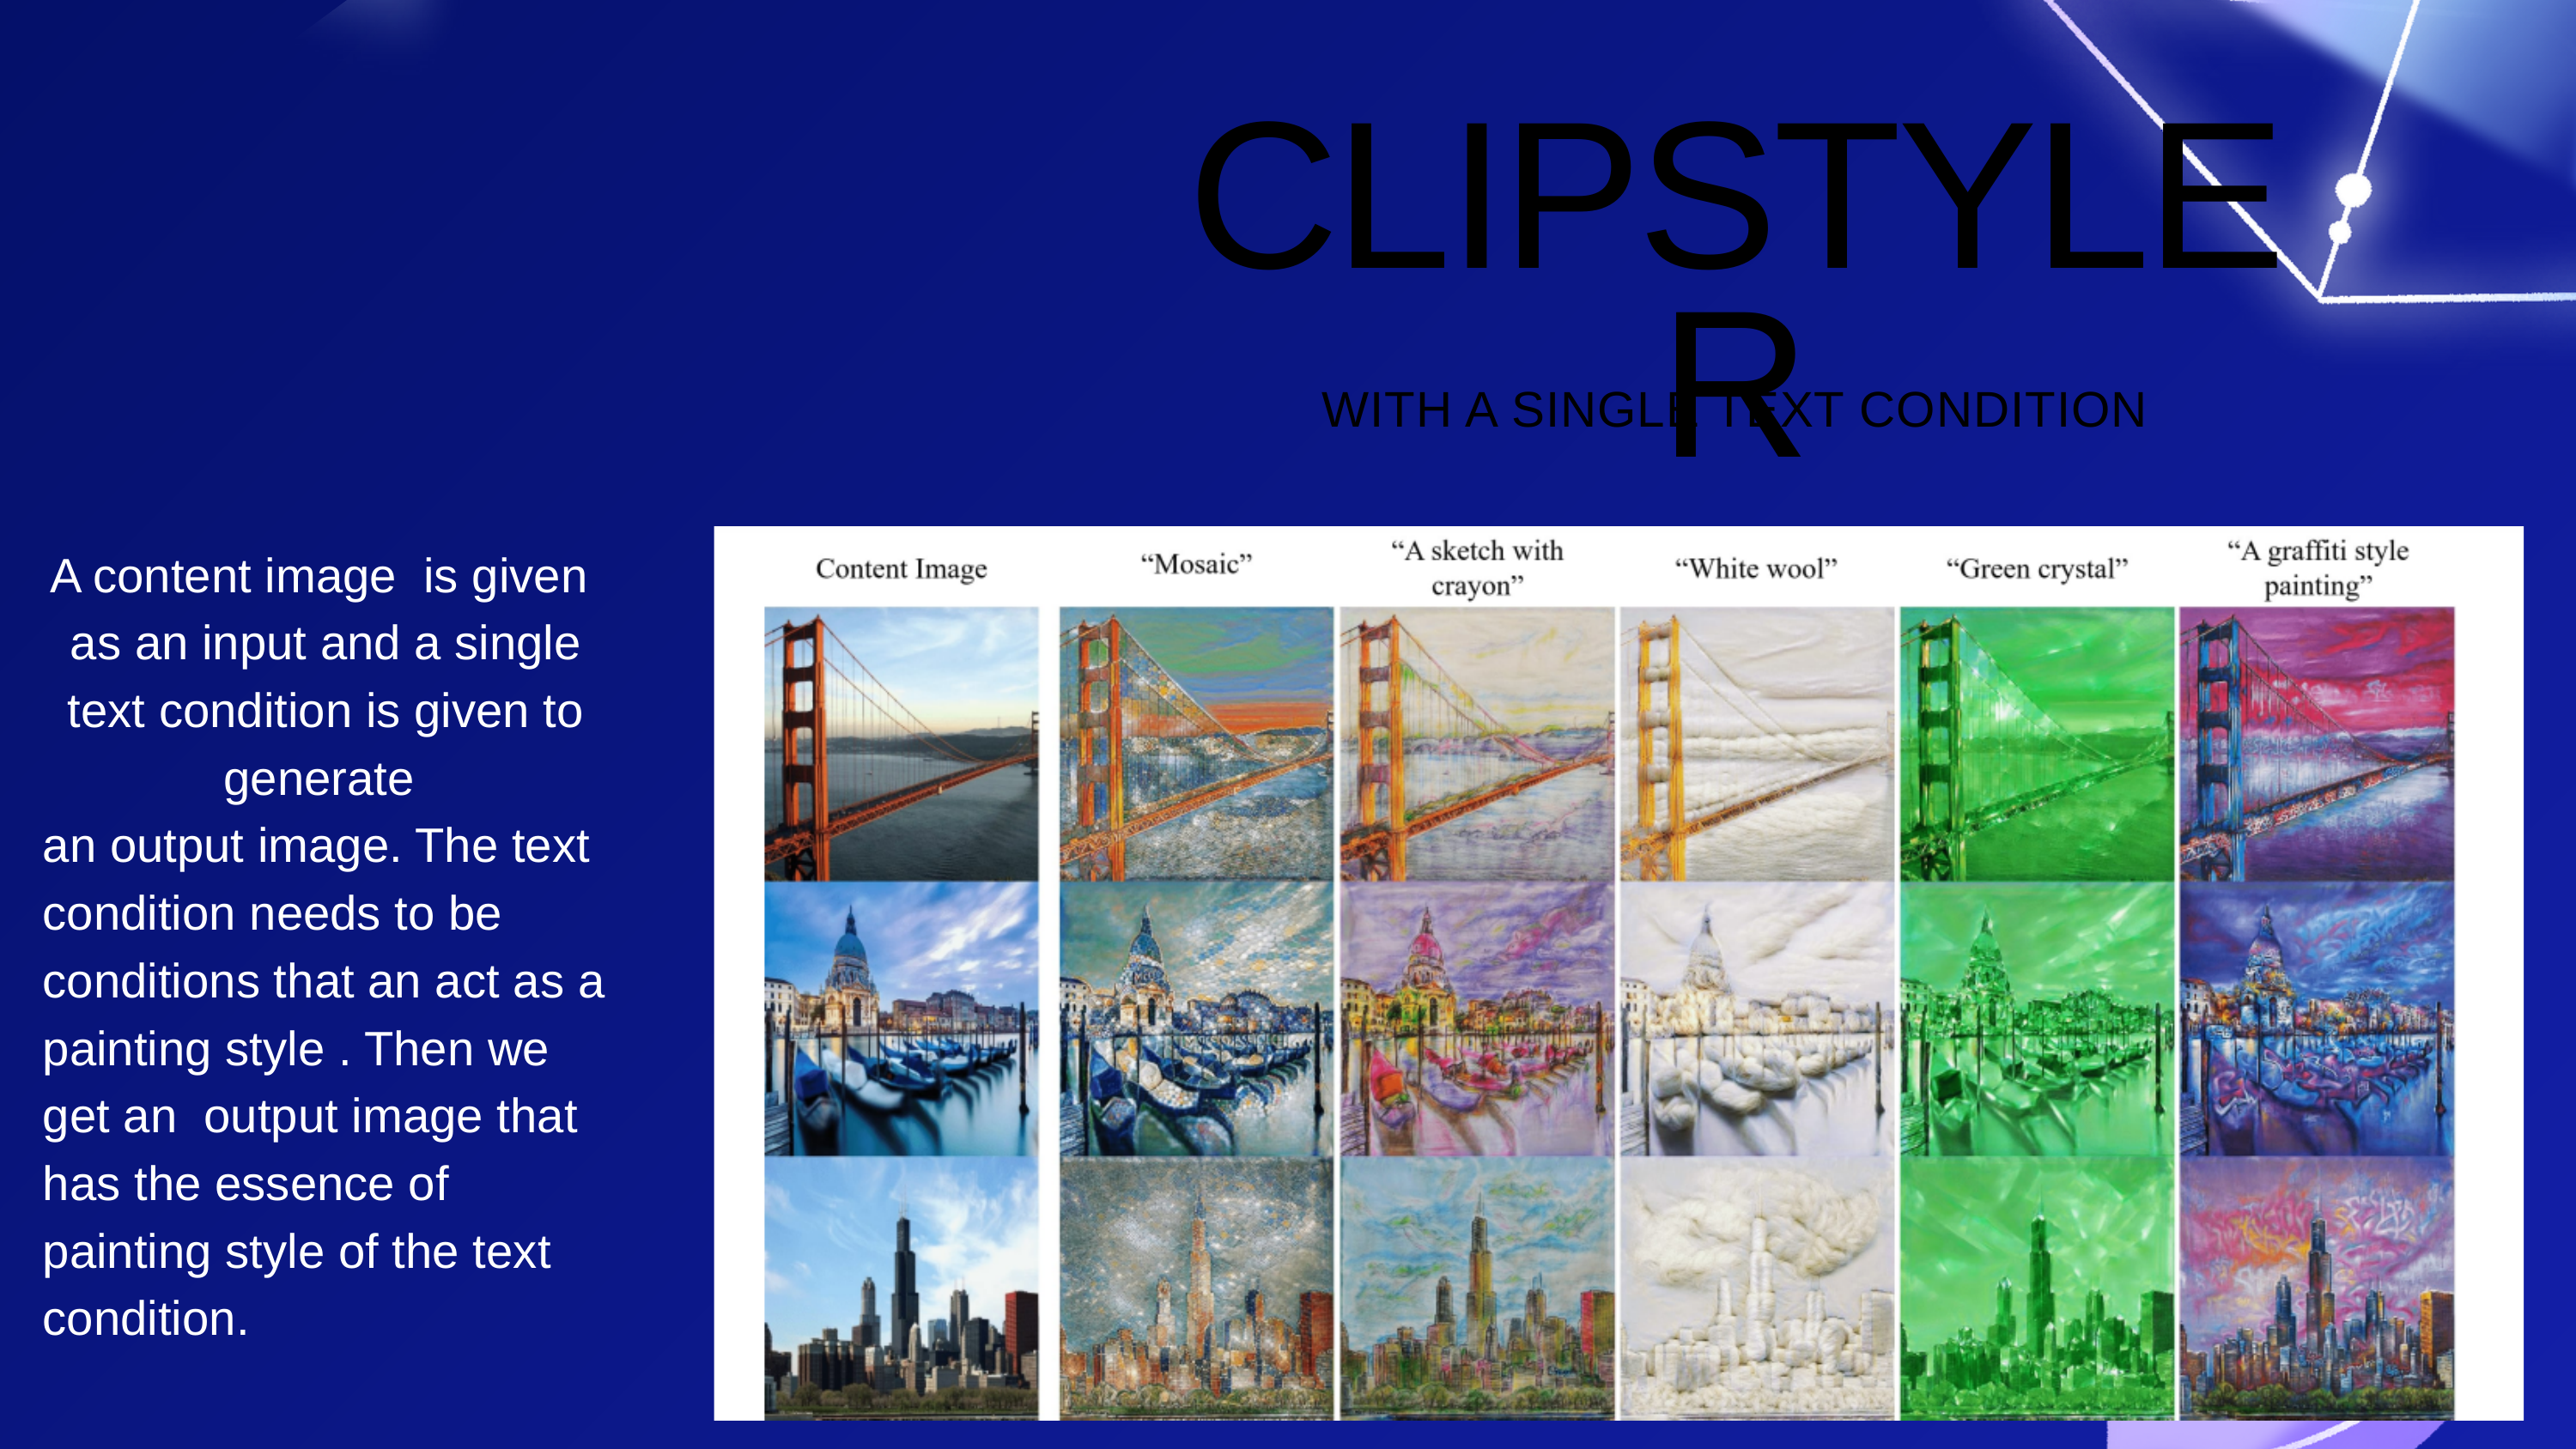

CLIPSTYLER
WITH A SINGLE TEXT CONDITION

A content image  is given  as an input and a single text condition is given to generate
an output image. The text condition needs to be conditions that an act as a painting style . Then we get an  output image that has the essence of painting style of the text condition.